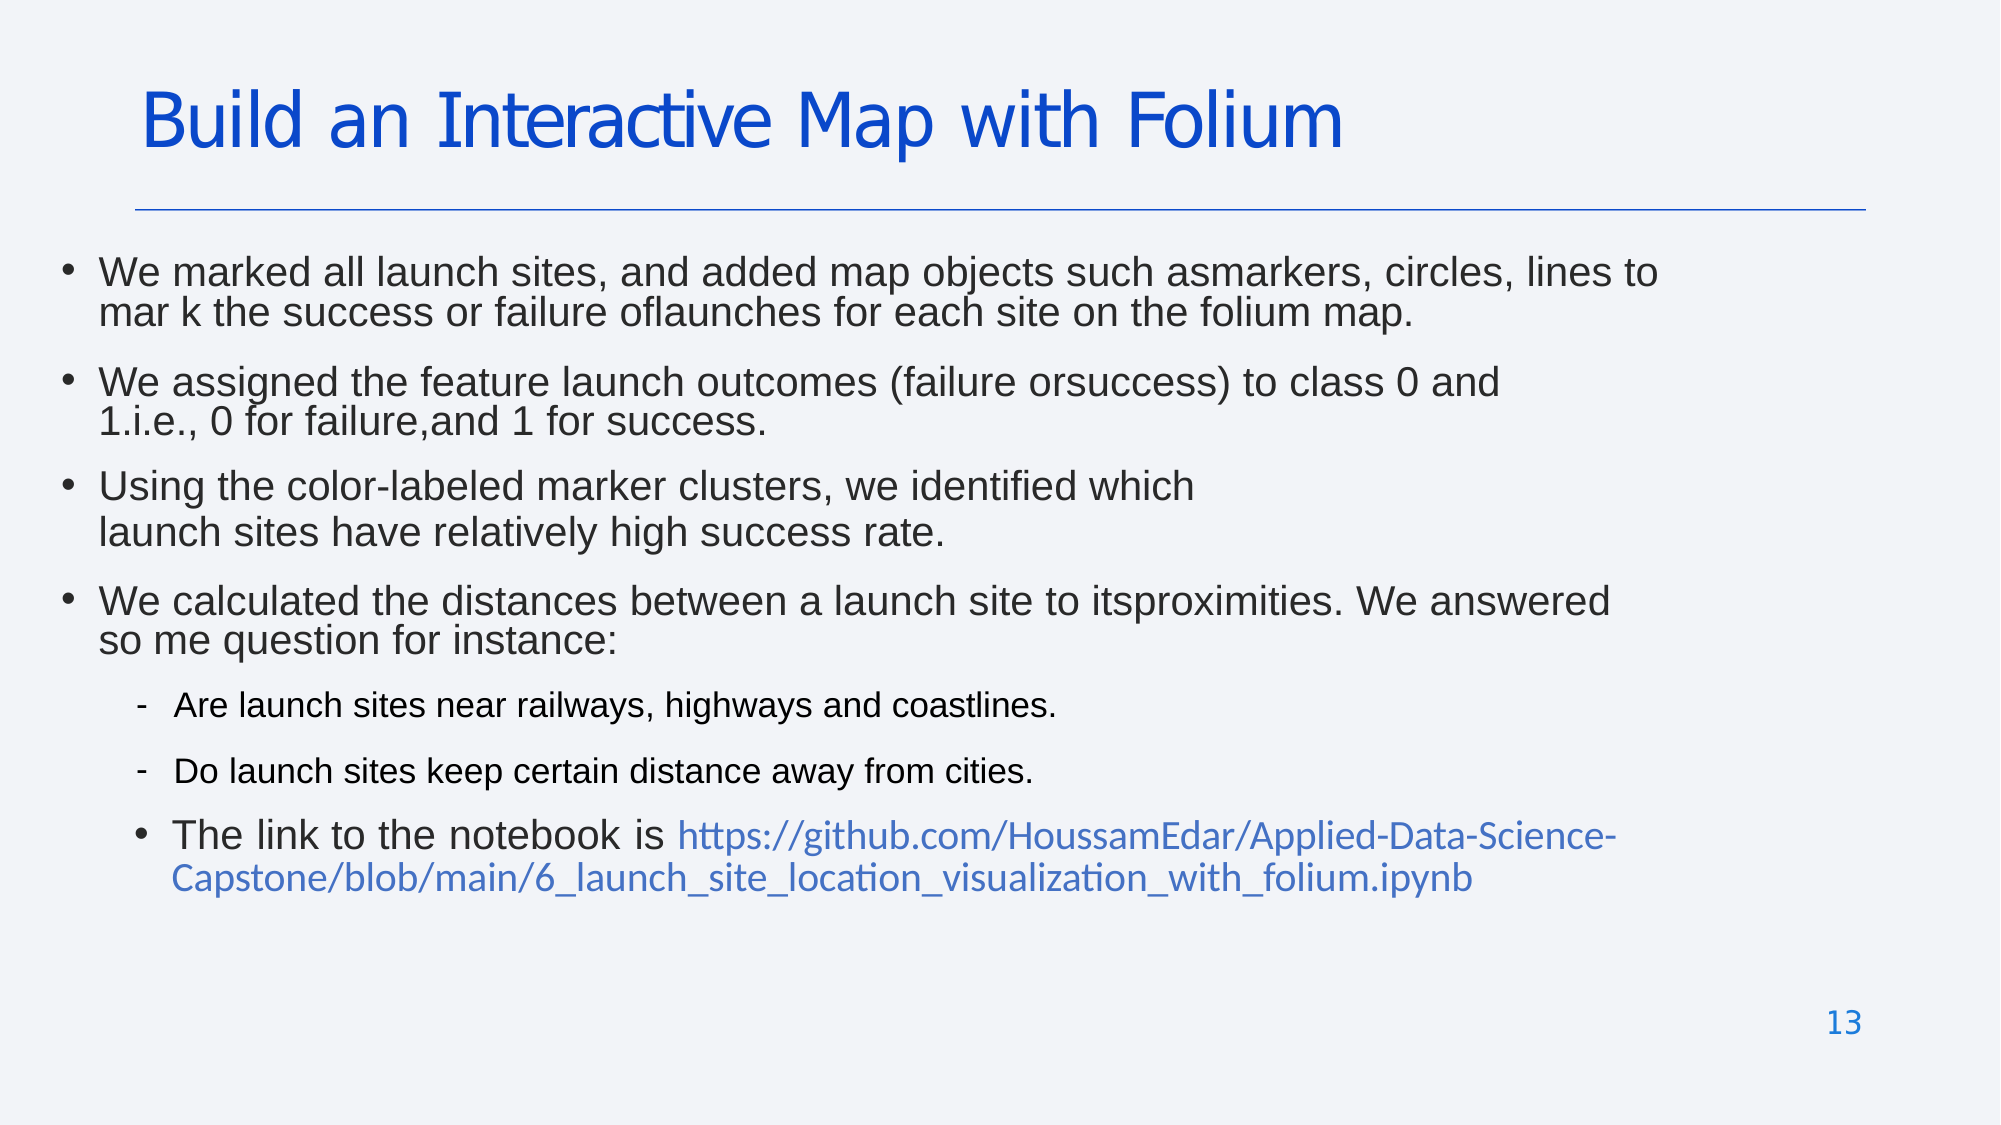

# Build an Interactive Map with Folium
We marked all launch sites, and added map objects such asmarkers, circles, lines to mar k the success or failure oflaunches for each site on the folium map.
We assigned the feature launch outcomes (failure orsuccess) to class 0 and 1.i.e., 0 for failure,and 1 for success.
Using the color-labeled marker clusters, we identified which
launch sites have relatively high success rate.
We calculated the distances between a launch site to itsproximities. We answered so me question for instance:
Are launch sites near railways, highways and coastlines.
Do launch sites keep certain distance away from cities.
The link to the notebook is https://github.com/HoussamEdar/Applied-Data-Science- Capstone/blob/main/6_launch_site_location_visualization_with_folium.ipynb
13